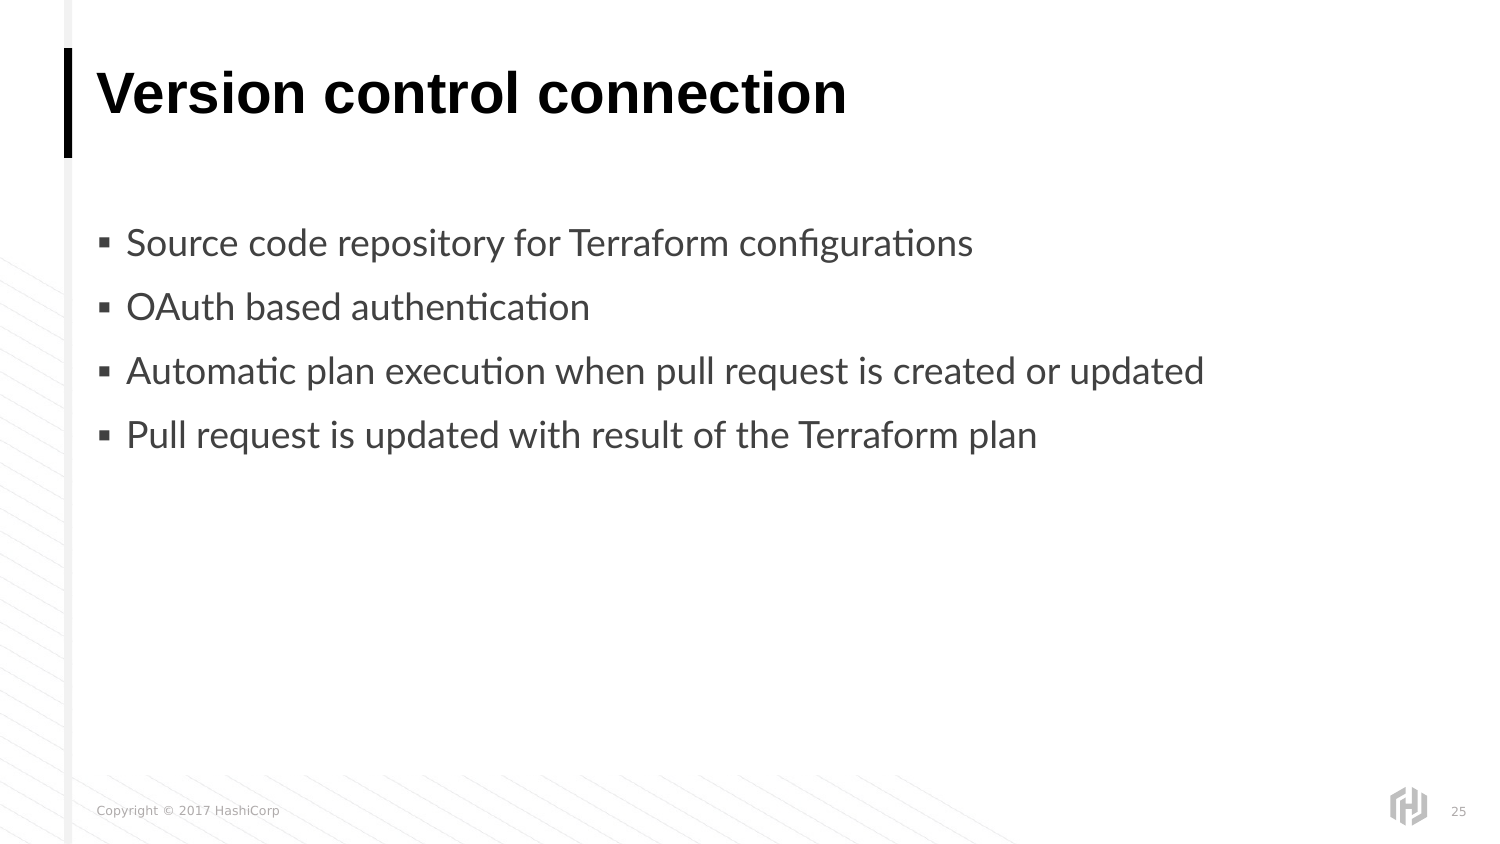

# Version control connection
Source code repository for Terraform configurations
OAuth based authentication
Automatic plan execution when pull request is created or updated
Pull request is updated with result of the Terraform plan
25